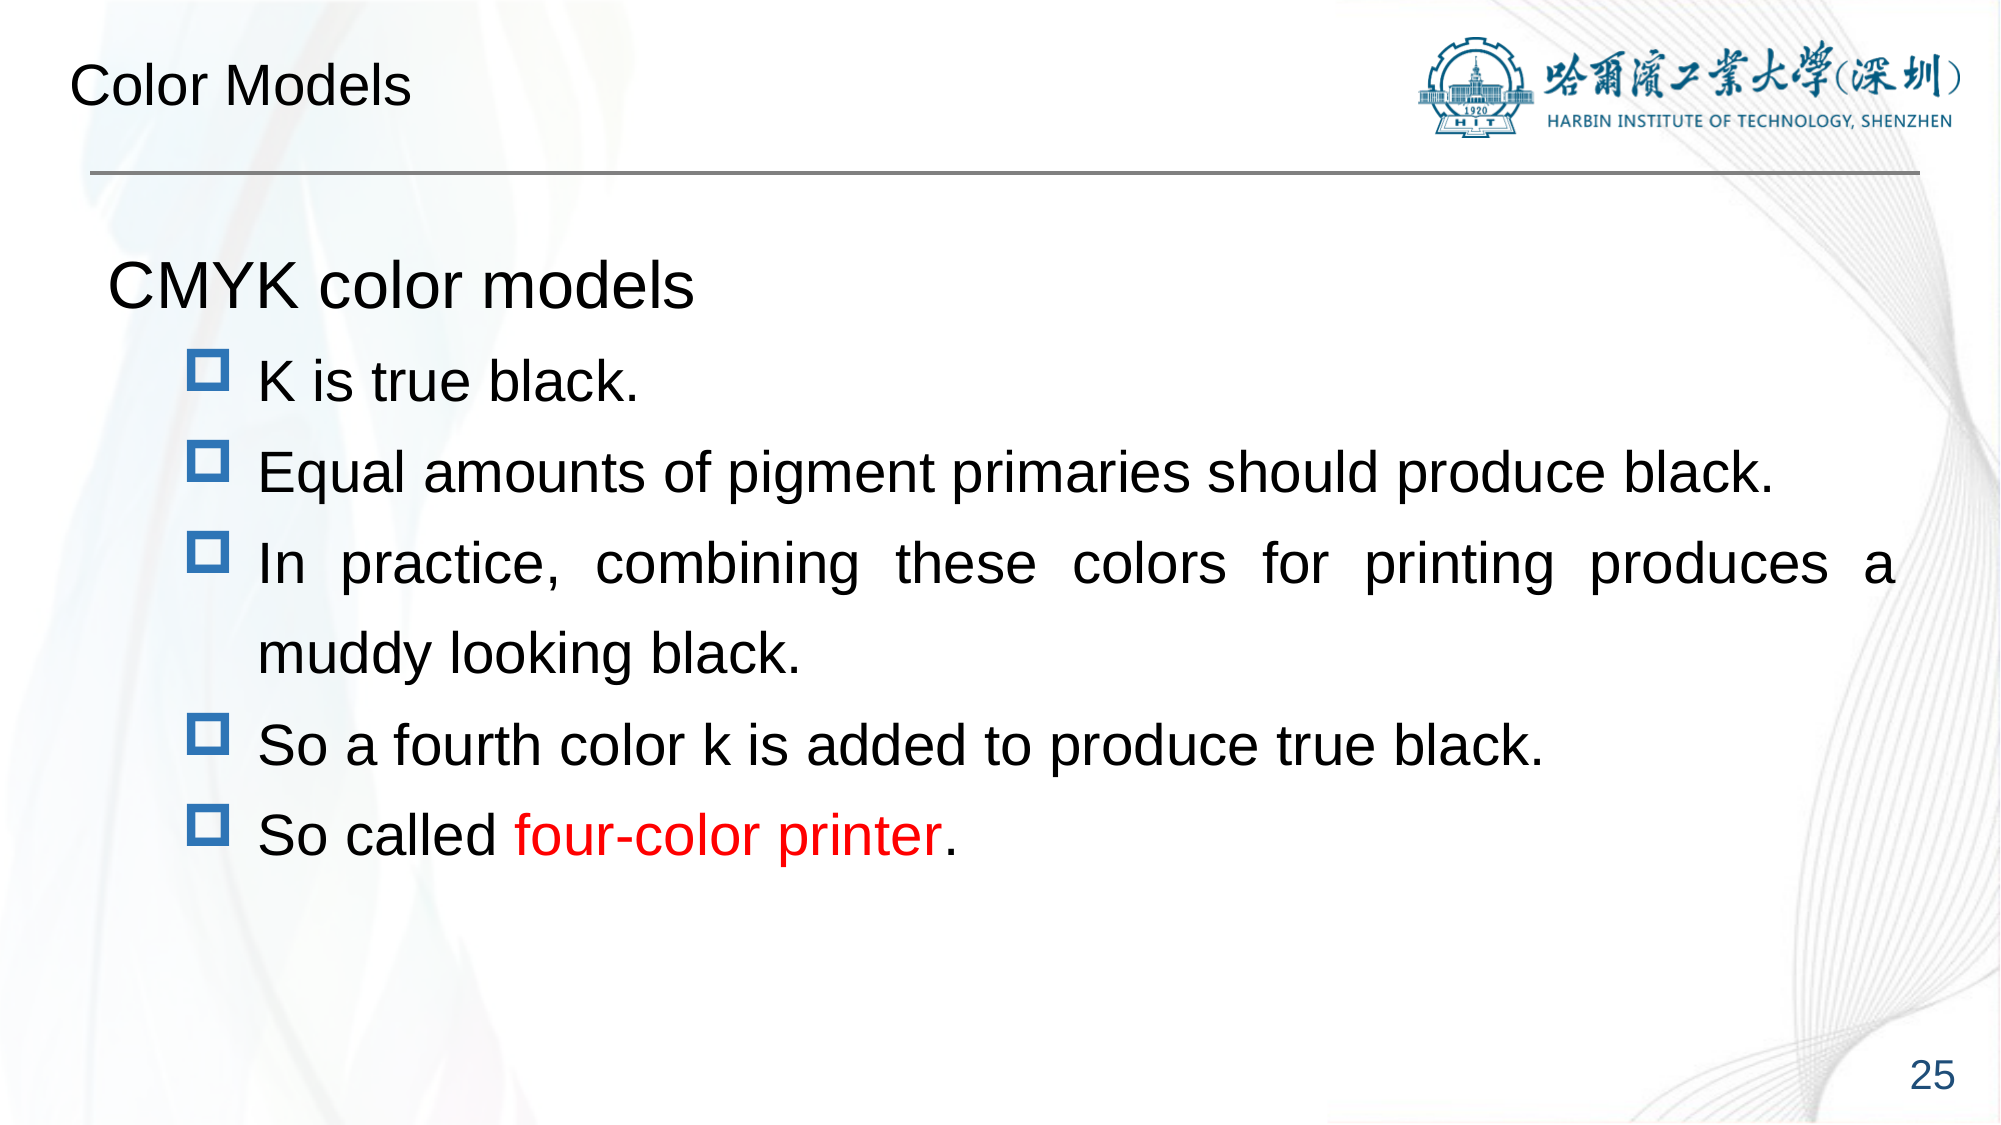

# Color Models
CMYK color models
K is true black.
Equal amounts of pigment primaries should produce black.
In practice, combining these colors for printing produces a muddy looking black.
So a fourth color k is added to produce true black.
So called four-color printer.
25